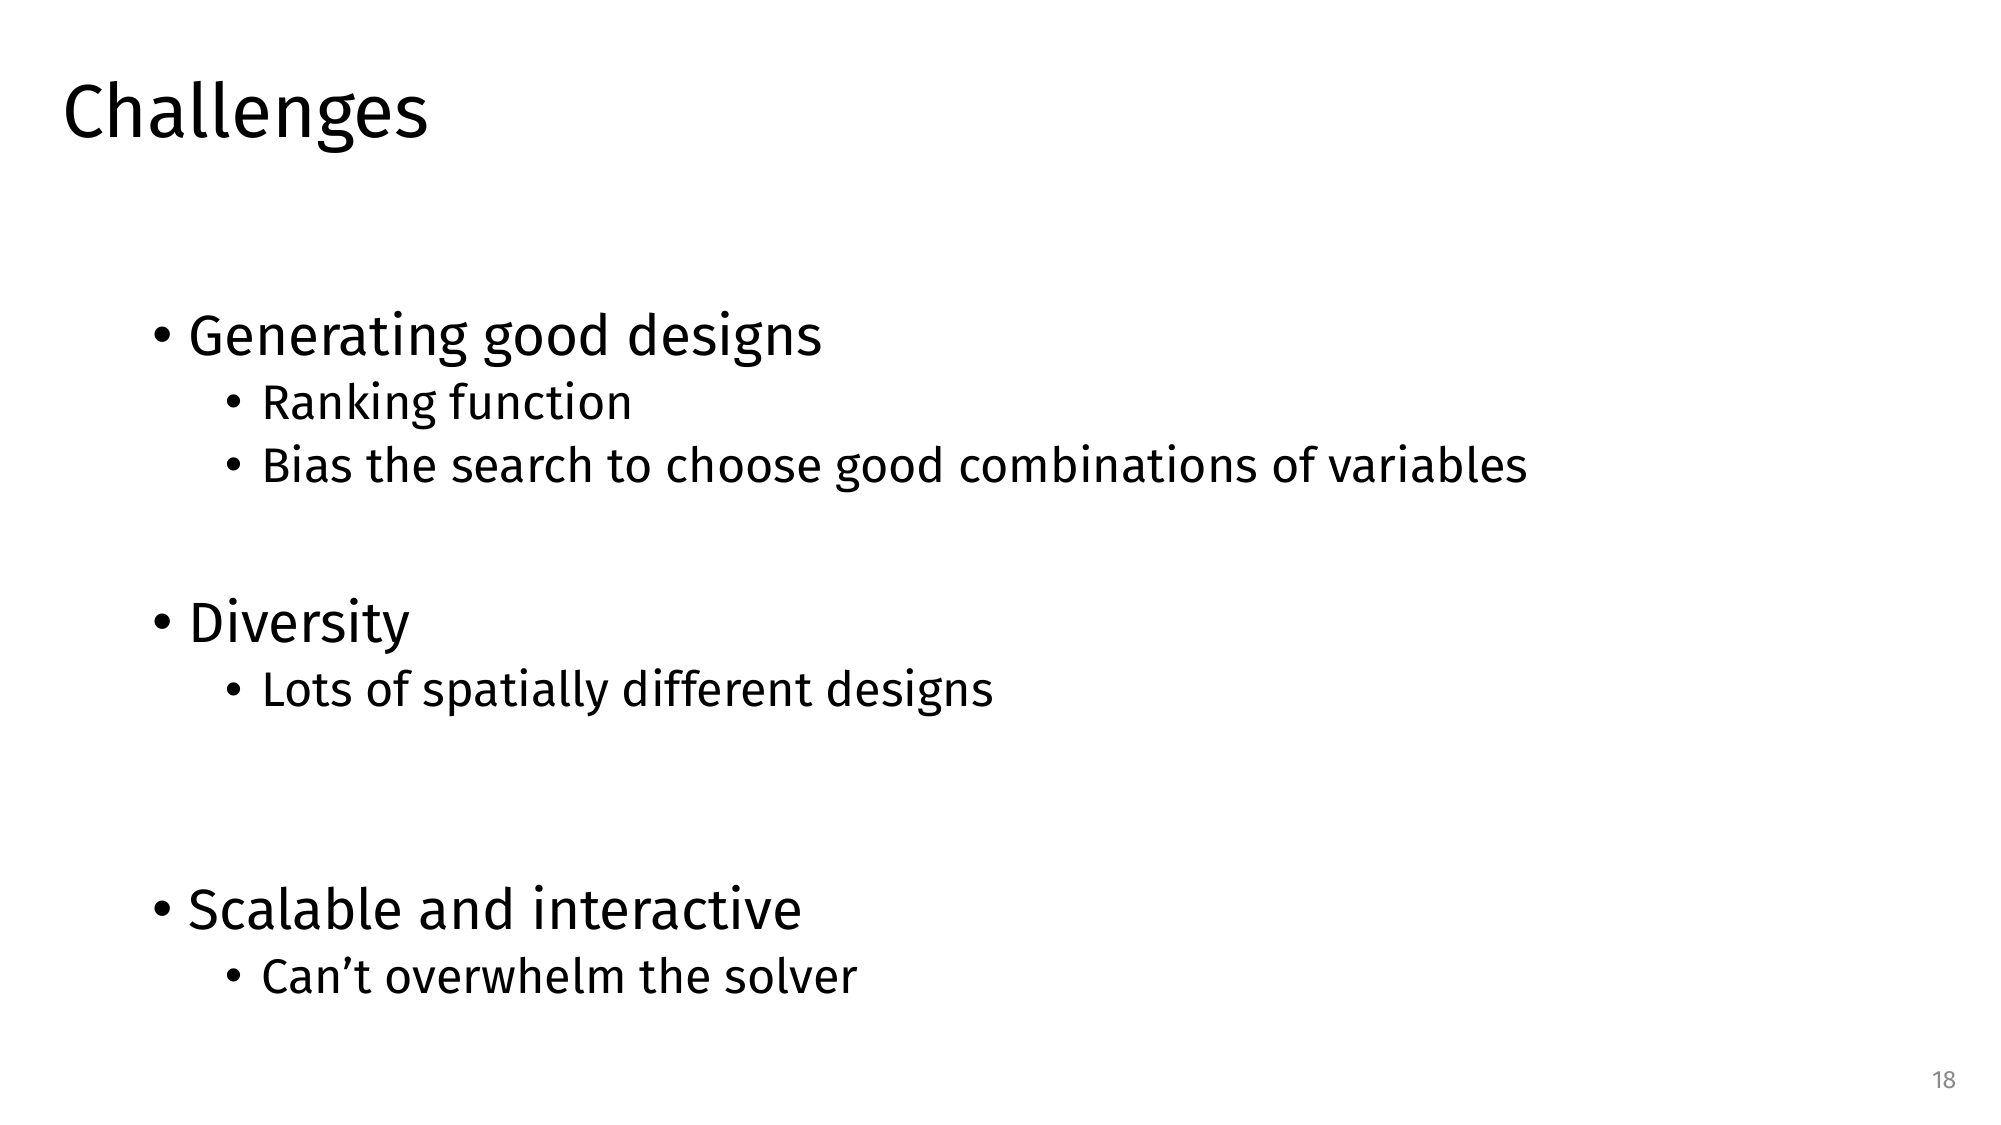

# Challenges
Generating good designs
Ranking function
Bias the search to choose good combinations of variables

Diversity
Lots of spatially different designs

Scalable and interactive
Can’t overwhelm the solver

18